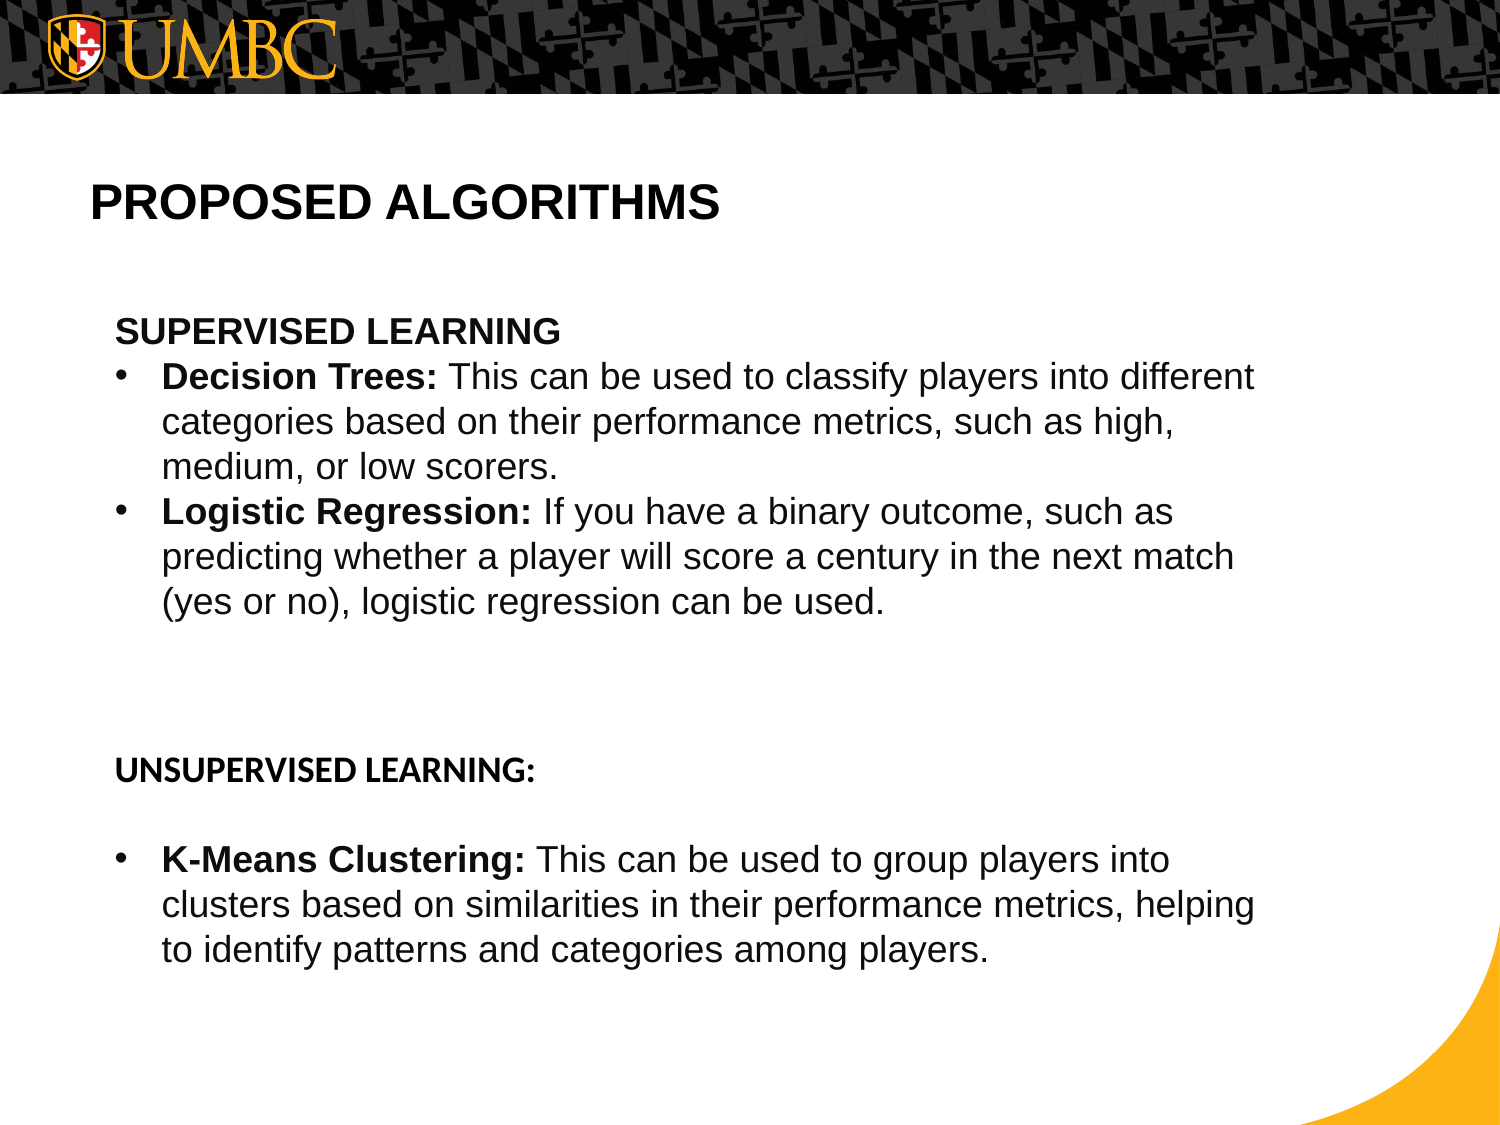

PROPOSED ALGORITHMS
SUPERVISED LEARNING
Decision Trees: This can be used to classify players into different categories based on their performance metrics, such as high, medium, or low scorers.
Logistic Regression: If you have a binary outcome, such as predicting whether a player will score a century in the next match (yes or no), logistic regression can be used.
UNSUPERVISED LEARNING:

K-Means Clustering: This can be used to group players into clusters based on similarities in their performance metrics, helping to identify patterns and categories among players.